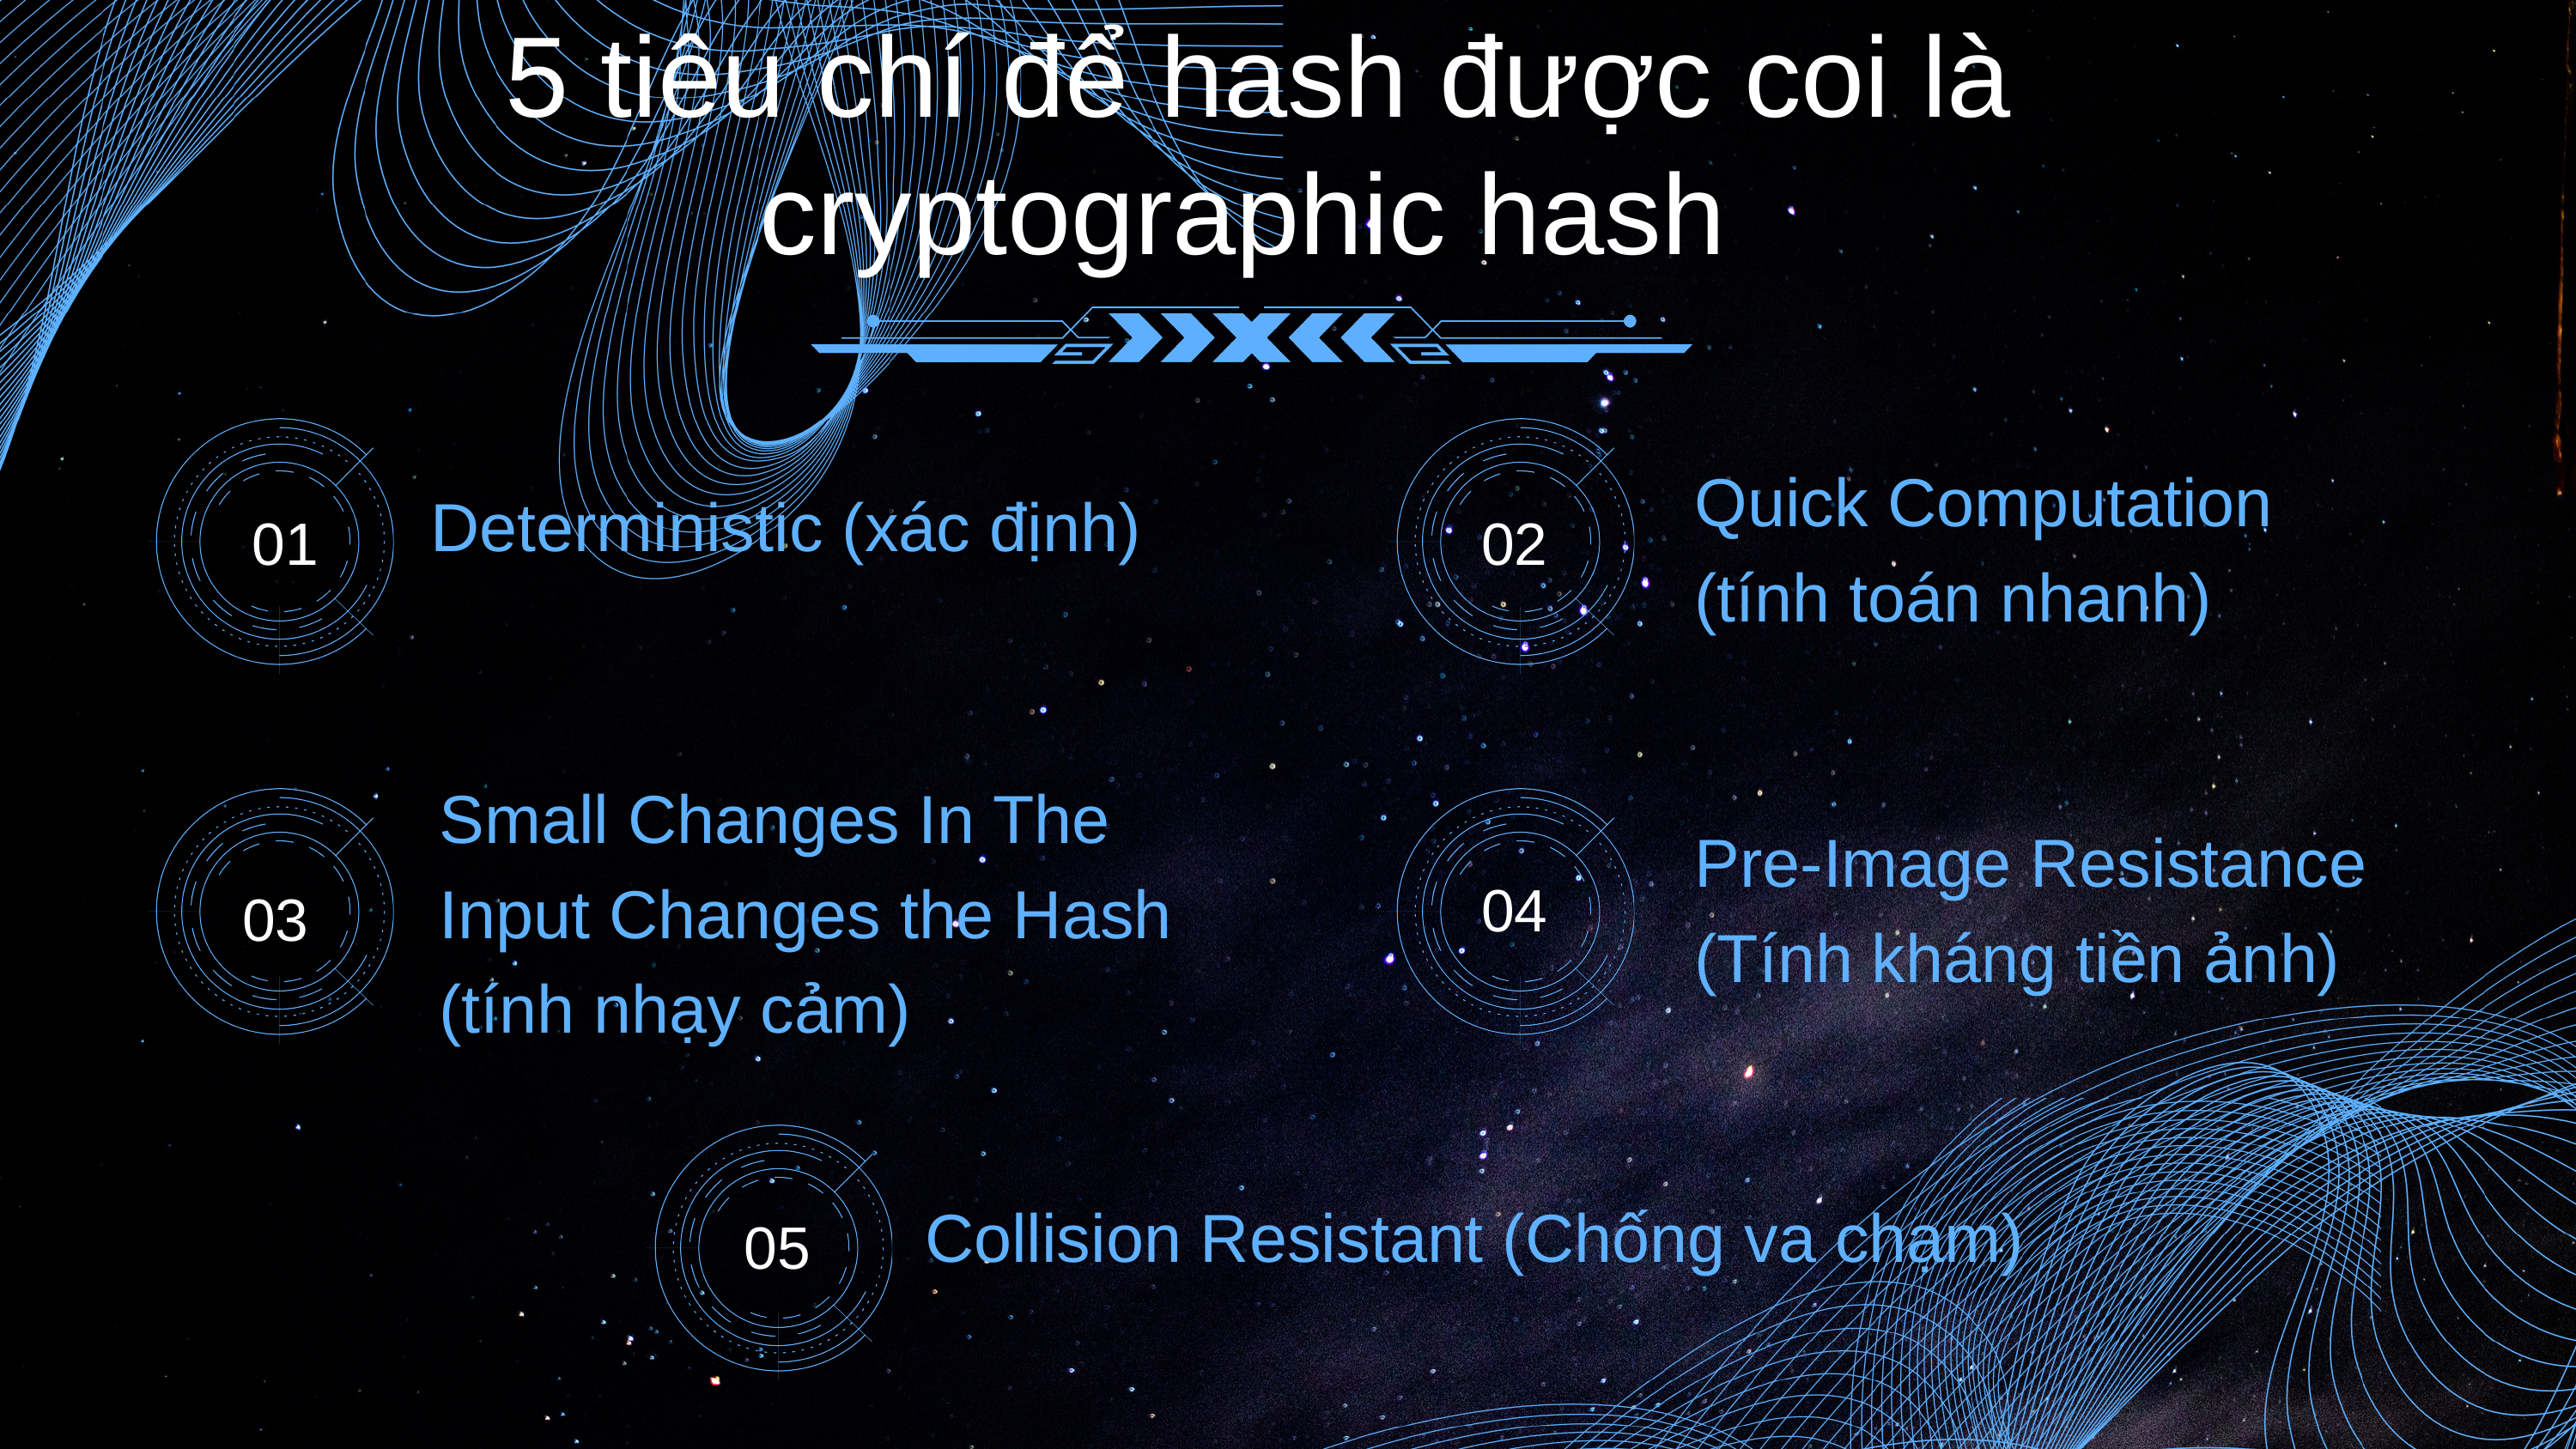

5 tiêu chí để hash được coi là cryptographic hash

Quick Computation
(tính toán nhanh)

Deterministic (xác định)

01
02

Small Changes In The Input Changes the Hash (tính nhạy cảm)

Pre-Image Resistance
(Tính kháng tiền ảnh)

04
03

Collision Resistant (Chống va chạm)

05